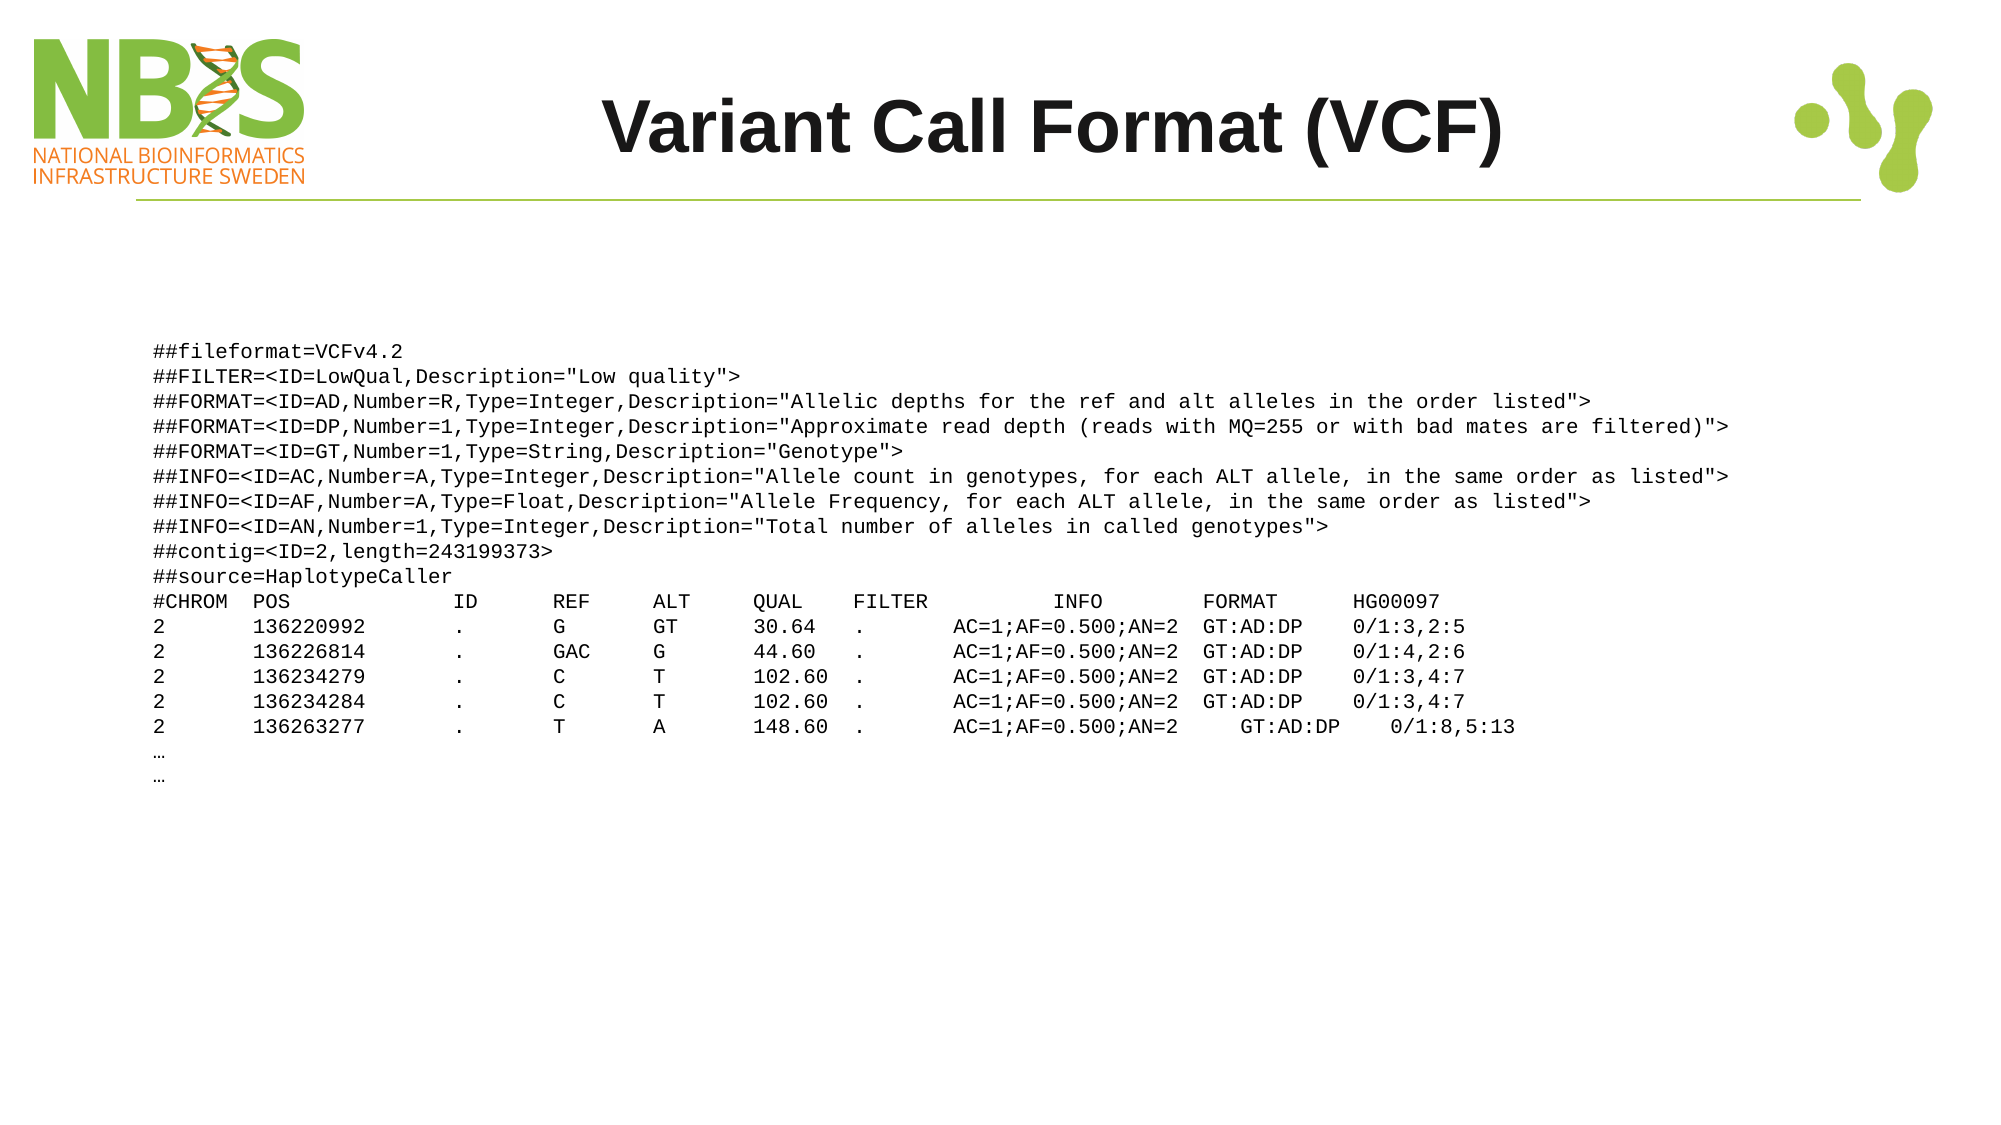

# Variant Call Format (VCF)
##fileformat=VCFv4.2
##FILTER=<ID=LowQual,Description="Low quality">
##FORMAT=<ID=AD,Number=R,Type=Integer,Description="Allelic depths for the ref and alt alleles in the order listed">
##FORMAT=<ID=DP,Number=1,Type=Integer,Description="Approximate read depth (reads with MQ=255 or with bad mates are filtered)">
##FORMAT=<ID=GT,Number=1,Type=String,Description="Genotype">
##INFO=<ID=AC,Number=A,Type=Integer,Description="Allele count in genotypes, for each ALT allele, in the same order as listed">
##INFO=<ID=AF,Number=A,Type=Float,Description="Allele Frequency, for each ALT allele, in the same order as listed">
##INFO=<ID=AN,Number=1,Type=Integer,Description="Total number of alleles in called genotypes">
##contig=<ID=2,length=243199373>
##source=HaplotypeCaller
#CHROM  POS     	ID      REF     ALT     QUAL    FILTER  	INFO    	FORMAT  	HG00097
2       136220992       .       G       GT      30.64   .       AC=1;AF=0.500;AN=2	GT:AD:DP	0/1:3,2:5
2       136226814       .       GAC     G       44.60   .       AC=1;AF=0.500;AN=2	GT:AD:DP	0/1:4,2:6
2       136234279       .       C       T       102.60  .       AC=1;AF=0.500;AN=2	GT:AD:DP	0/1:3,4:7
2       136234284       .       C       T       102.60  .       AC=1;AF=0.500;AN=2	GT:AD:DP	0/1:3,4:7
     136263277       .       T       A       148.60  .       AC=1;AF=0.500;AN=2	GT:AD:DP	0/1:8,5:13
…
…